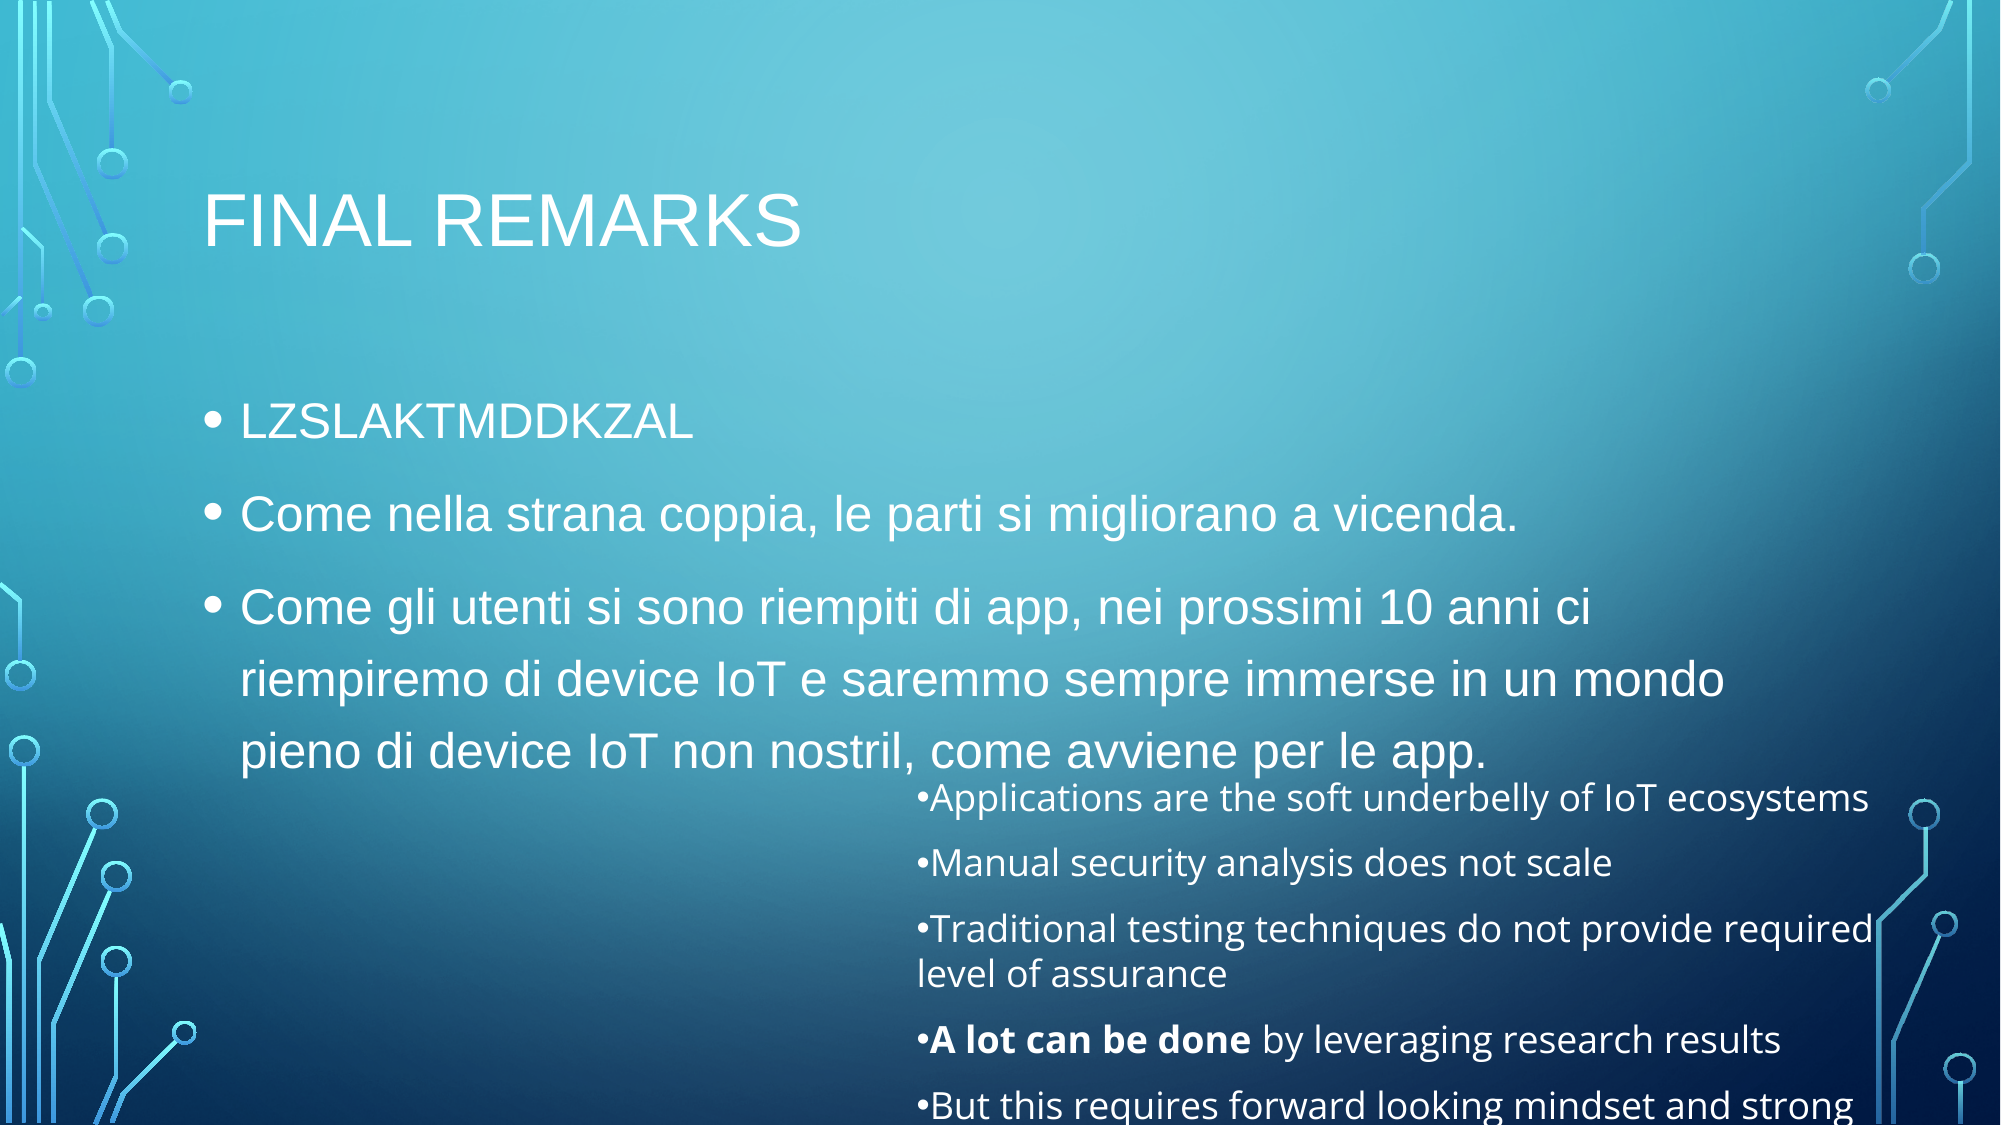

# FINAL REMARKS
LZSLAKTMDDKZAL
Come nella strana coppia, le parti si migliorano a vicenda.
Come gli utenti si sono riempiti di app, nei prossimi 10 anni ci riempiremo di device IoT e saremmo sempre immerse in un mondo pieno di device IoT non nostril, come avviene per le app.
Applications are the soft underbelly of IoT ecosystems
Manual security analysis does not scale
Traditional testing techniques do not provide required level of assurance
A lot can be done by leveraging research results
But this requires forward looking mindset and strong partnership between academia and industry